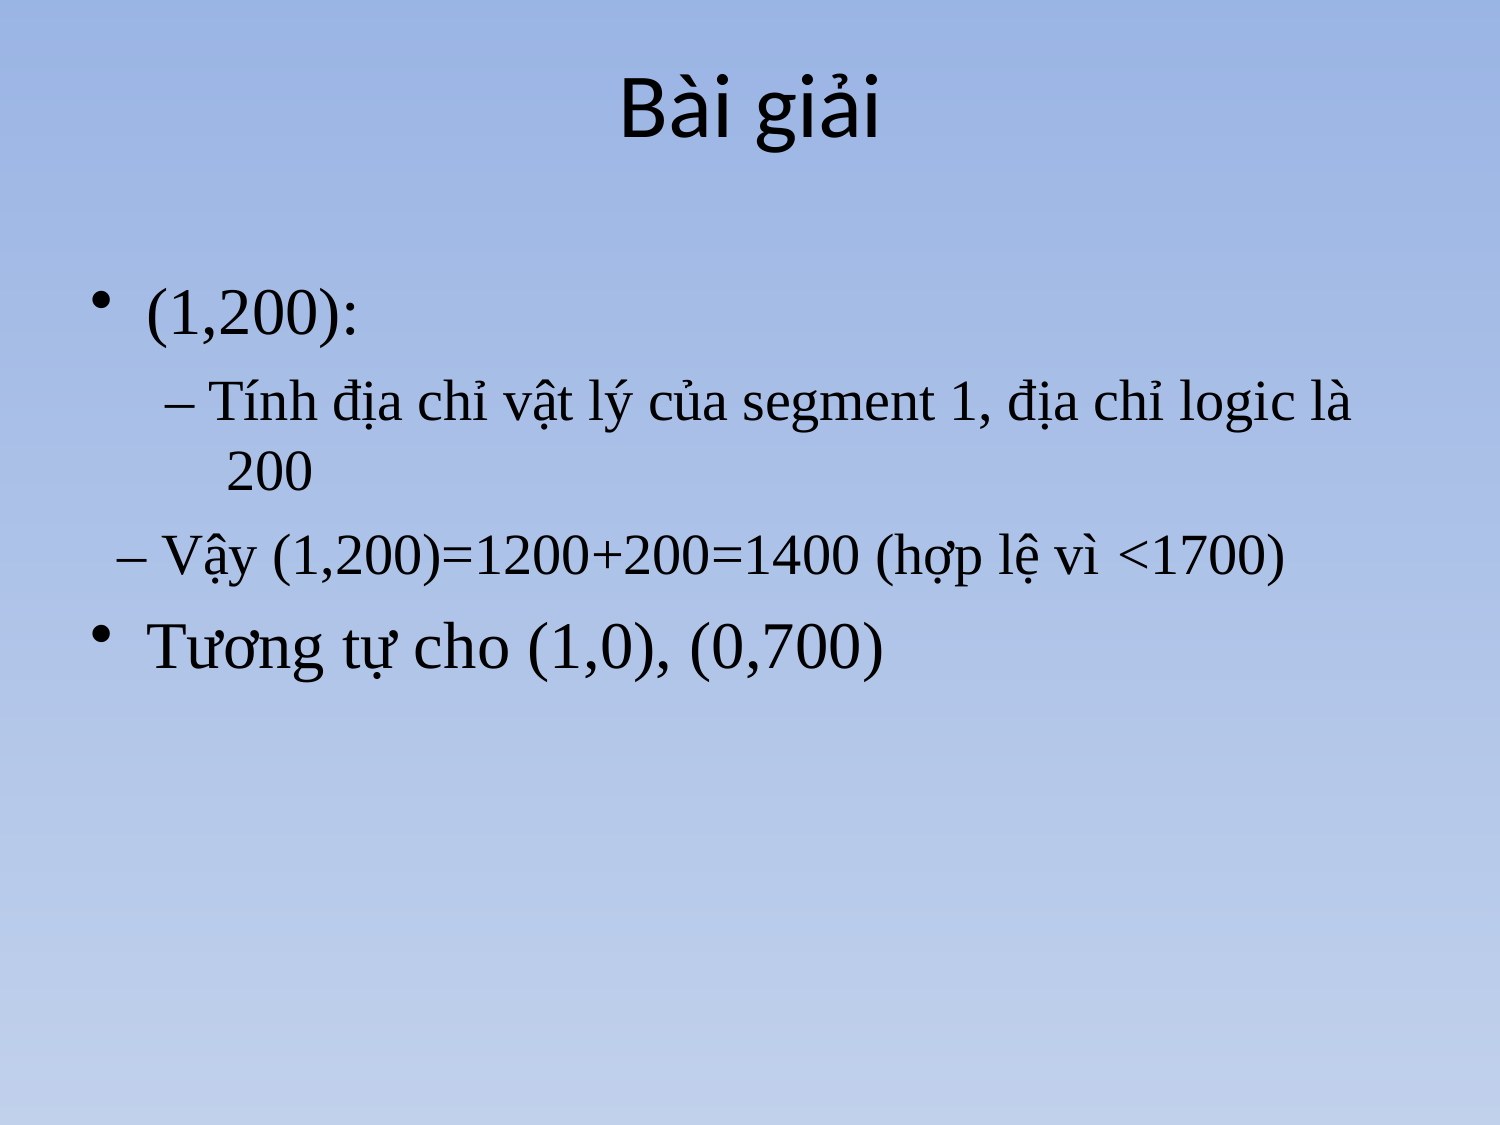

# Bài giải
(1,200):
– Tính địa chỉ vật lý của segment 1, địa chỉ logic là  200
– Vậy (1,200)=1200+200=1400 (hợp lệ vì <1700)
Tương tự cho (1,0), (0,700)